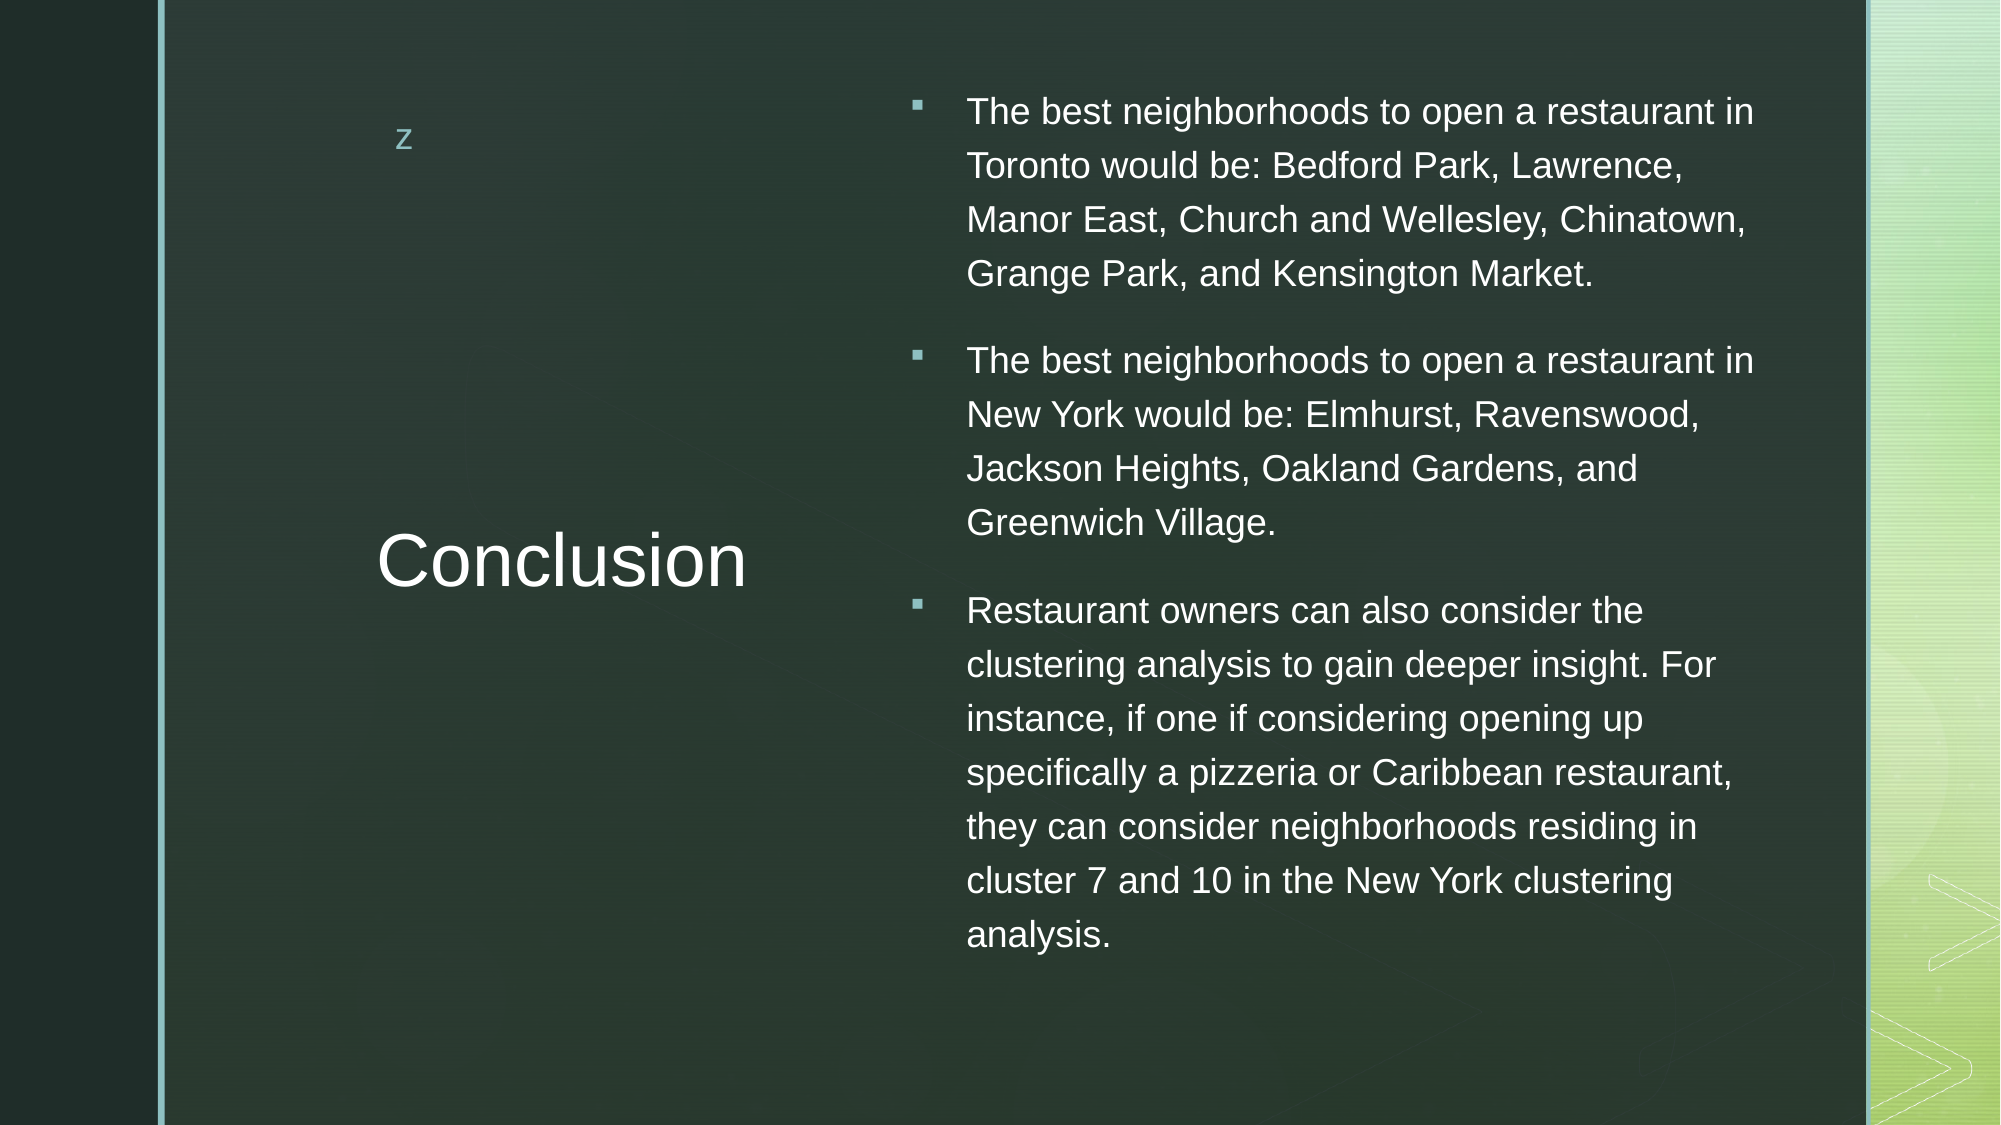

The best neighborhoods to open a restaurant in Toronto would be: Bedford Park, Lawrence, Manor East, Church and Wellesley, Chinatown, Grange Park, and Kensington Market.
The best neighborhoods to open a restaurant in New York would be: Elmhurst, Ravenswood, Jackson Heights, Oakland Gardens, and Greenwich Village.
Restaurant owners can also consider the clustering analysis to gain deeper insight. For instance, if one if considering opening up specifically a pizzeria or Caribbean restaurant, they can consider neighborhoods residing in cluster 7 and 10 in the New York clustering analysis.

# Conclusion